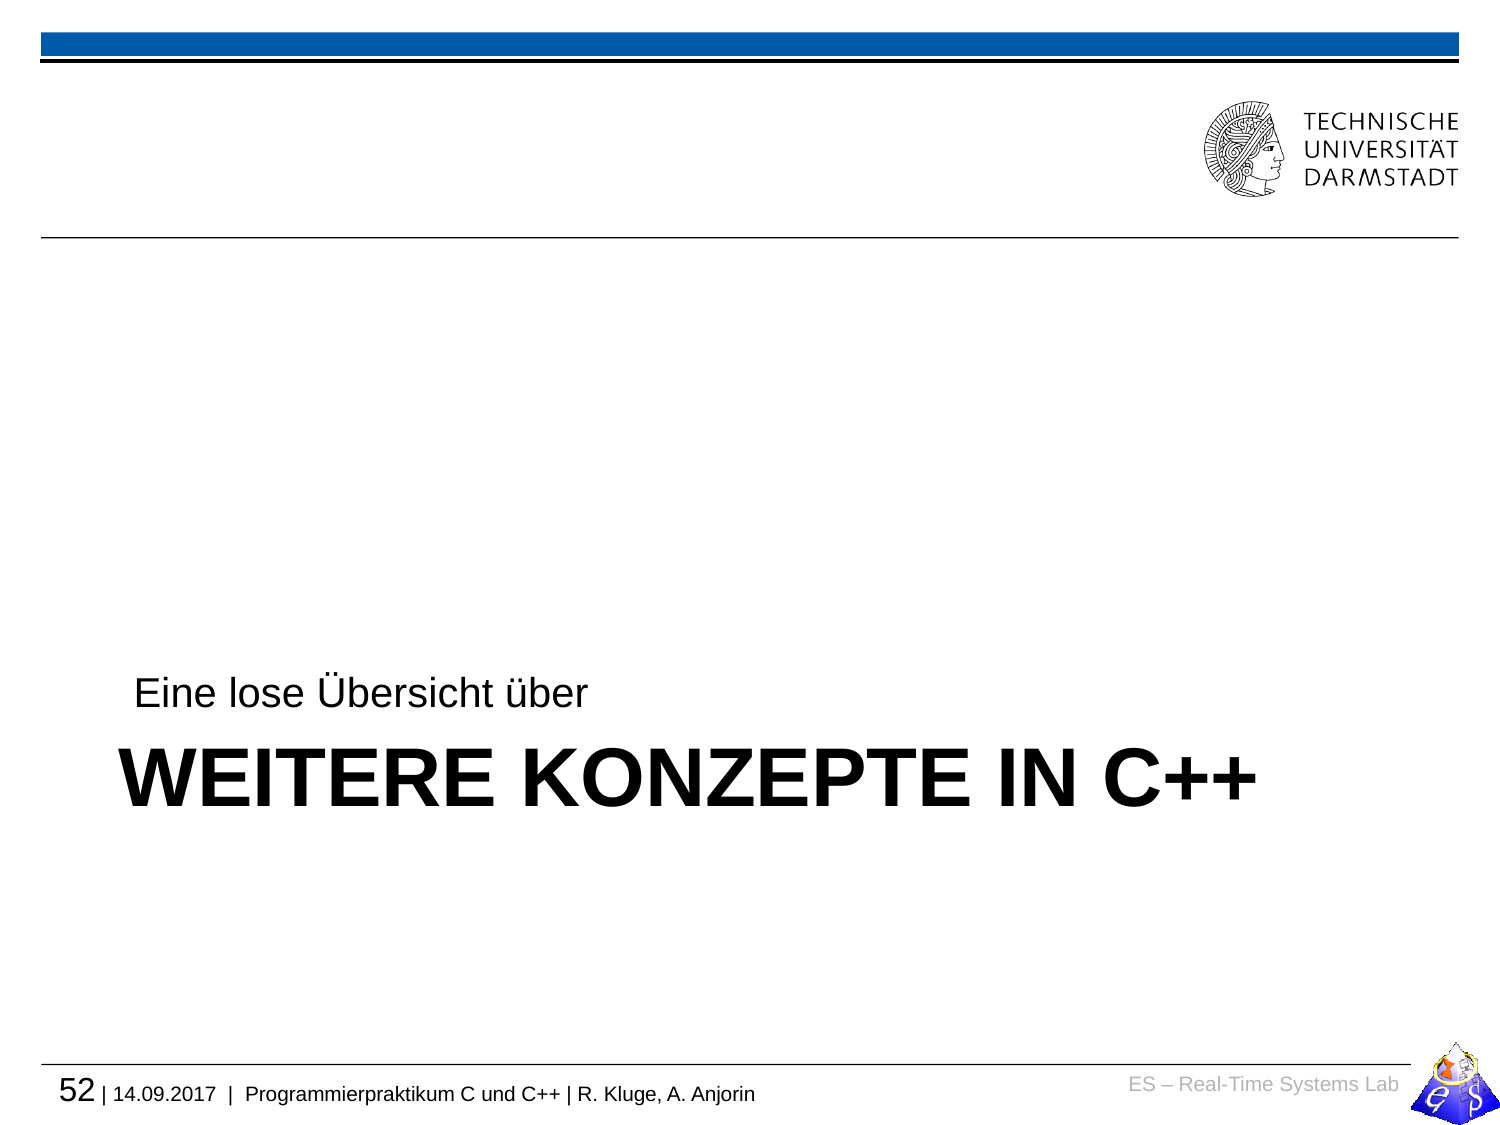

Eine lose Übersicht über
# Weitere Konzepte in C++